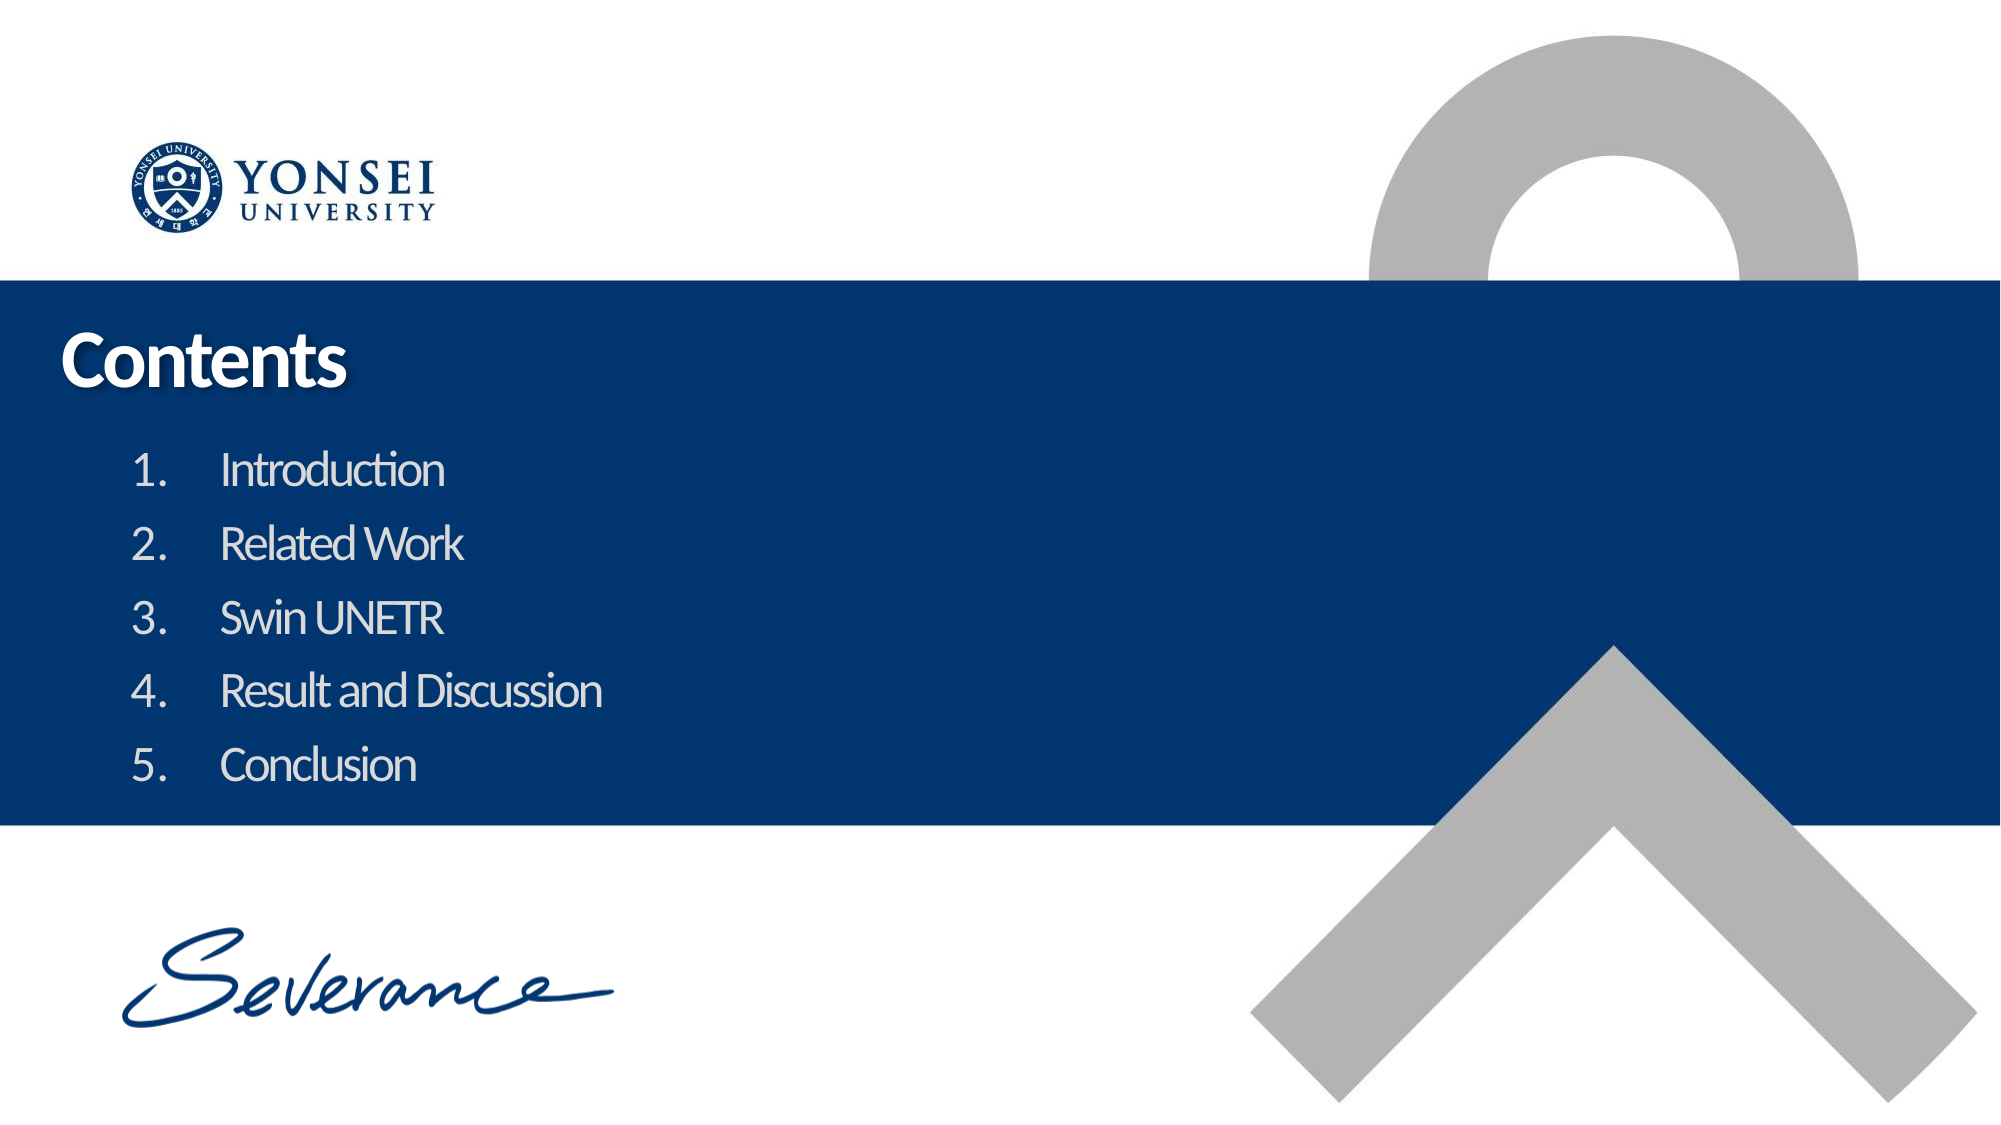

Contents
Introduction
Related Work
Swin UNETR
Result and Discussion
Conclusion